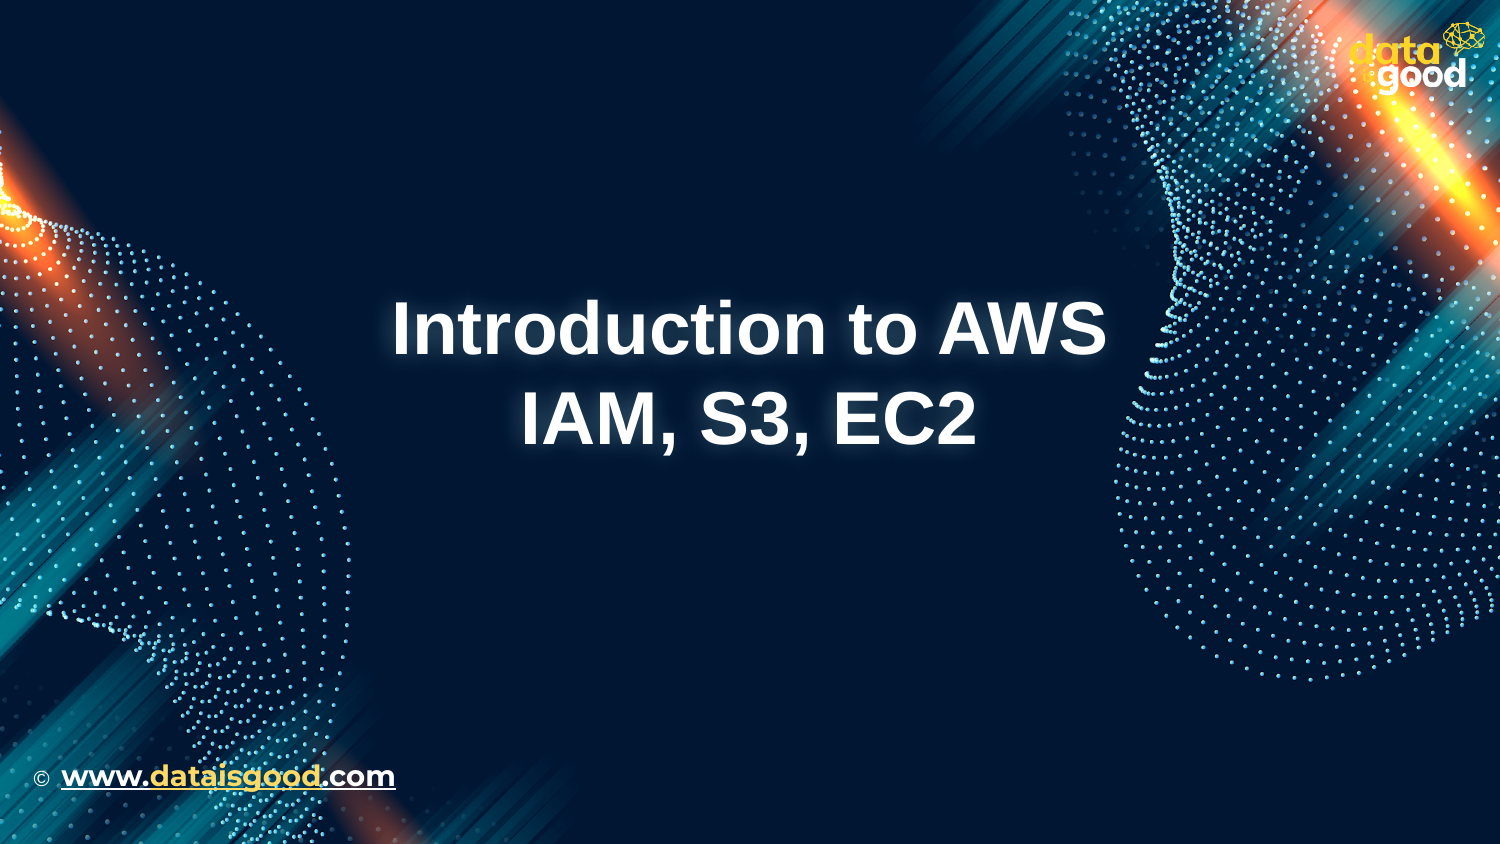

# Introduction to AWS IAM, S3, EC2